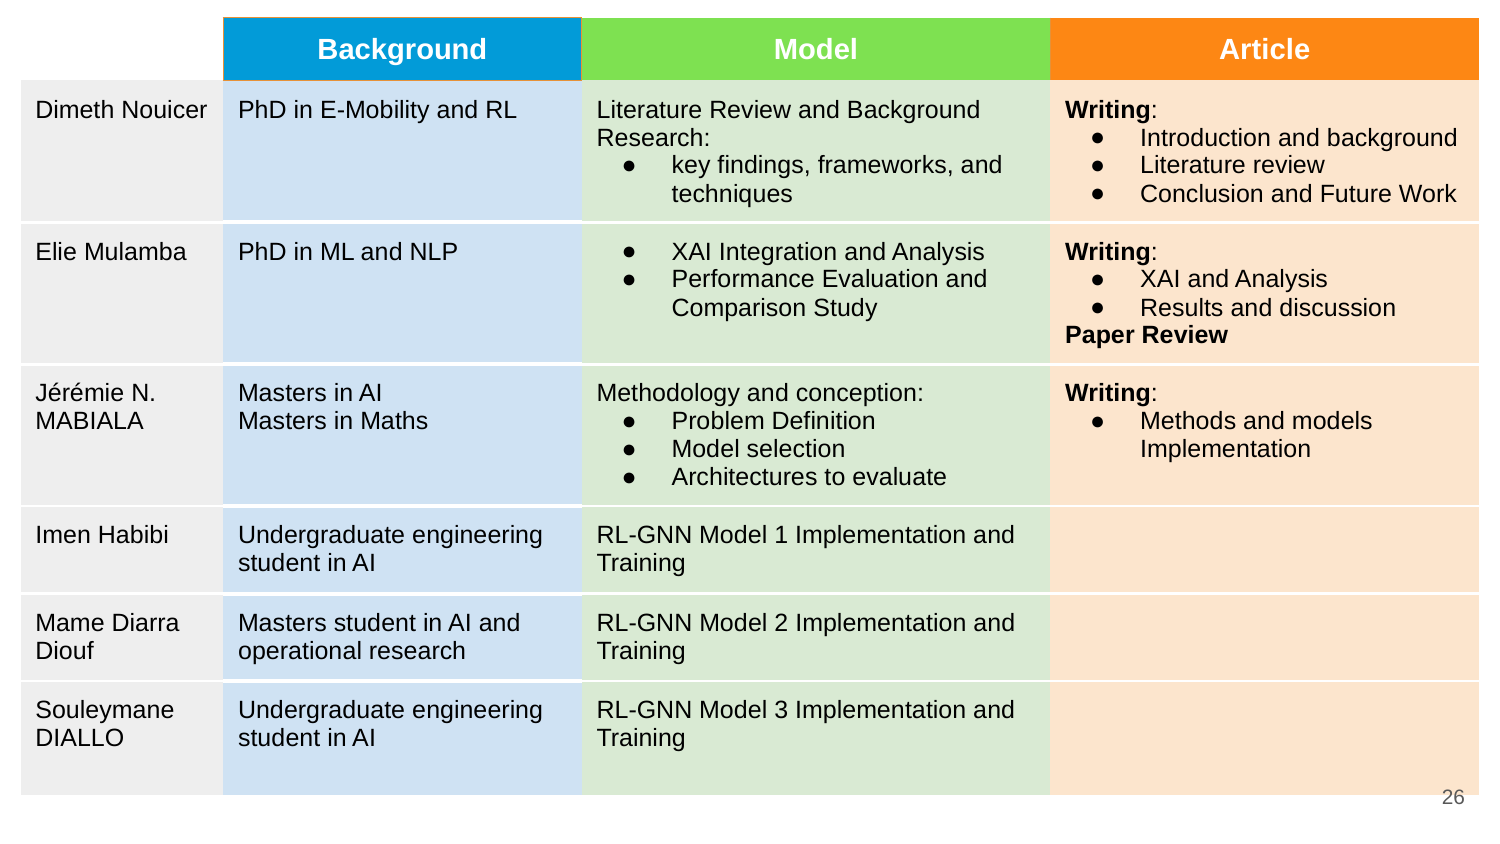

|  | Background | Model | Article |
| --- | --- | --- | --- |
| Dimeth Nouicer | PhD in E-Mobility and RL | Literature Review and Background Research: key findings, frameworks, and techniques | Writing: Introduction and background Literature review Conclusion and Future Work |
| Elie Mulamba | PhD in ML and NLP | XAI Integration and Analysis Performance Evaluation and Comparison Study | Writing: XAI and Analysis Results and discussion Paper Review |
| Jérémie N. MABIALA | Masters in AI Masters in Maths | Methodology and conception: Problem Definition Model selection Architectures to evaluate | Writing: Methods and models Implementation |
| Imen Habibi | Undergraduate engineering student in AI | RL-GNN Model 1 Implementation and Training |  |
| Mame Diarra Diouf | Masters student in AI and operational research | RL-GNN Model 2 Implementation and Training |  |
| Souleymane DIALLO | Undergraduate engineering student in AI | RL-GNN Model 3 Implementation and Training |  |
26